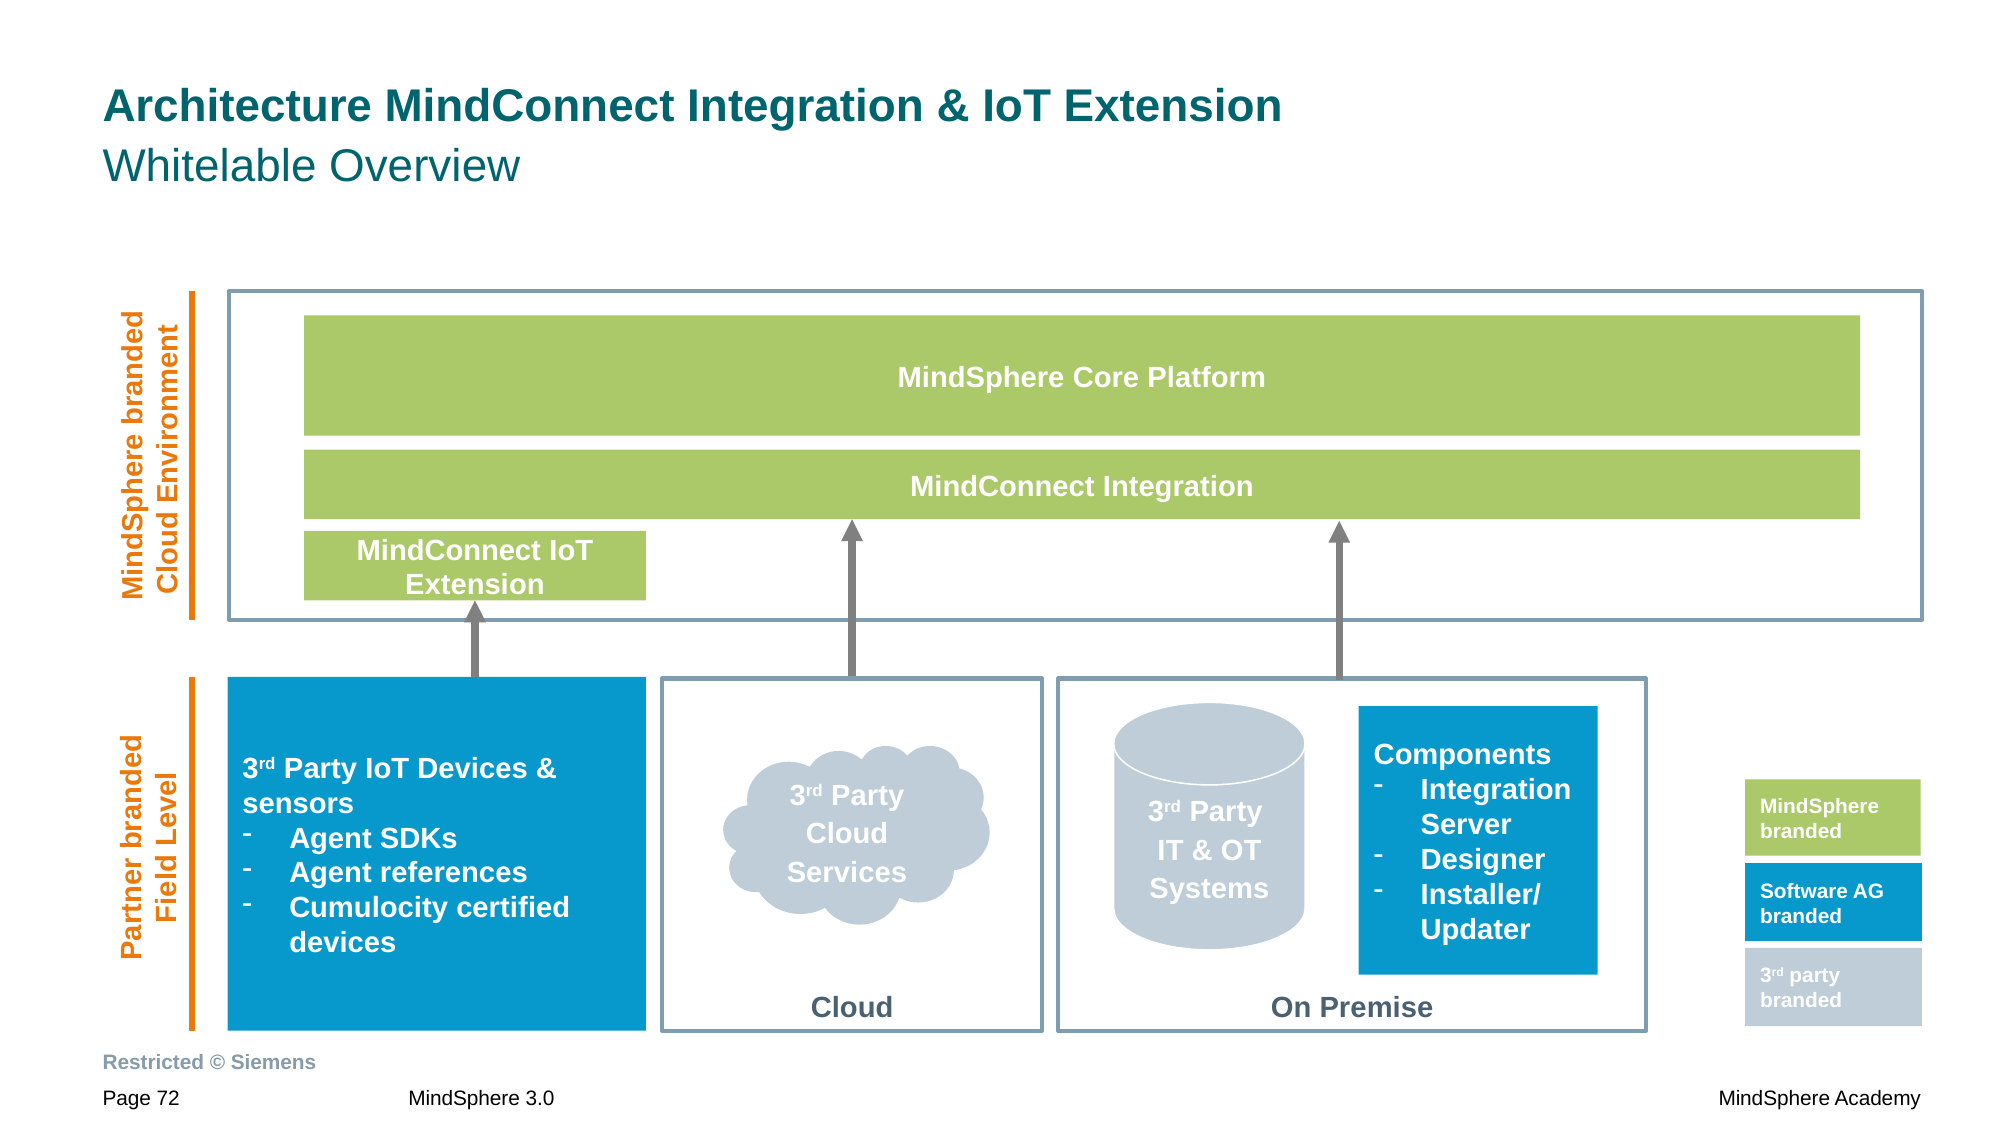

Architecture MindConnect Integration & IoT Extension
Whitelable Overview

21 days

MindSphere branded
Cloud Environment

61 days

MindSphere Core Platform

61 days

62 days

MindConnect Integration
62 days

60 days

MindConnect IoT Extension

3rd Party IoT Devices & sensors
Agent SDKs
Agent references
Cumulocity certified devices
Cloud
On Premise
Partner branded
Field Level
3rd Party
IT & OT Systems
Components
Integration Server
Designer
Installer/ Updater
3rd Party Cloud Services
MindSphere branded
2017
Software AG branded
3rd party branded